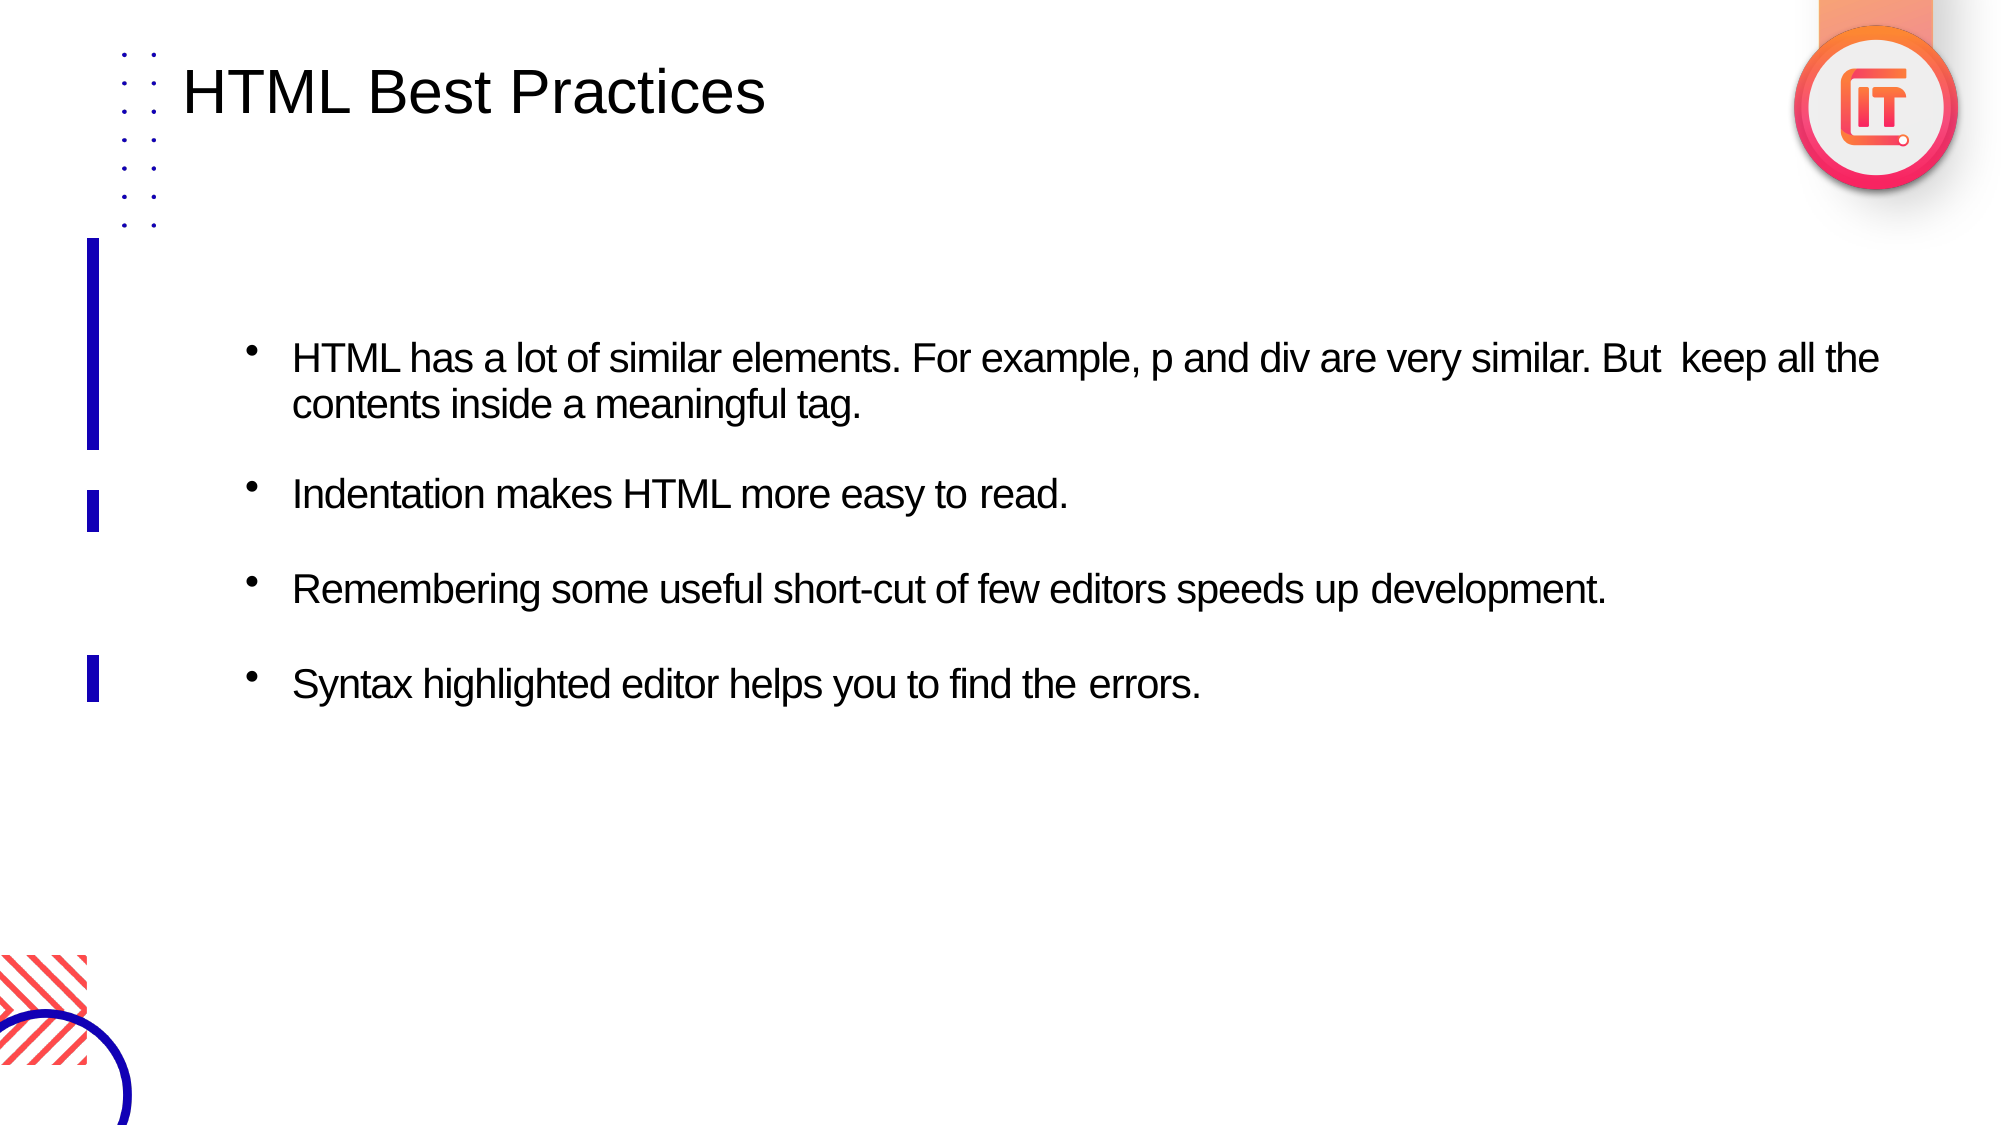

HTML Best Practices
HTML has a lot of similar elements. For example, p and div are very similar. But  keep all the contents inside a meaningful tag.

Indentation makes HTML more easy to read.

Remembering some useful short-cut of few editors speeds up development.

Syntax highlighted editor helps you to find the errors.